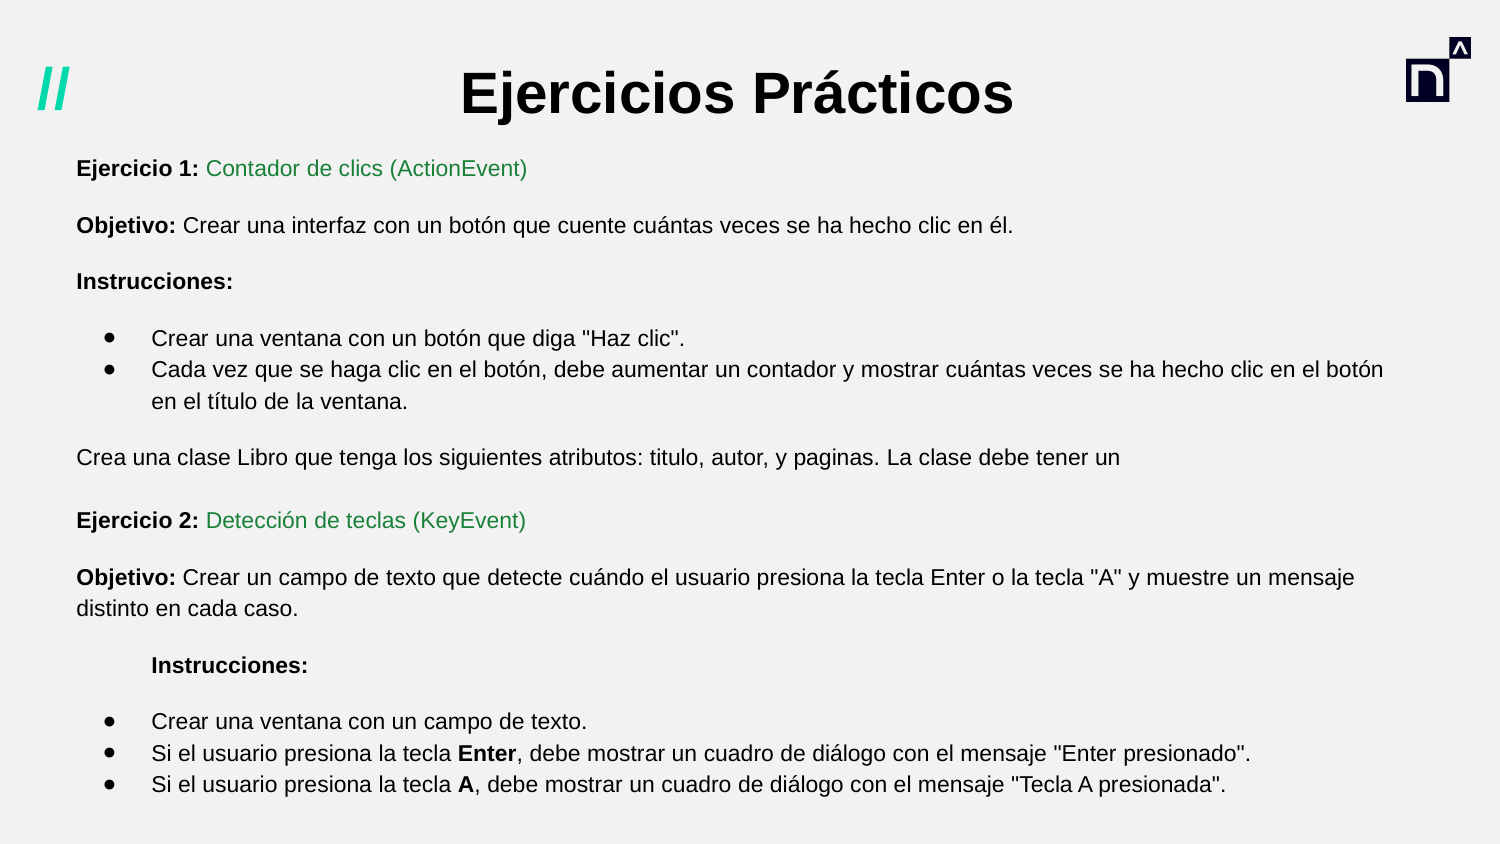

# Ejercicios Prácticos
Ejercicio 1: Contador de clics (ActionEvent)
Objetivo: Crear una interfaz con un botón que cuente cuántas veces se ha hecho clic en él.
Instrucciones:
Crear una ventana con un botón que diga "Haz clic".
Cada vez que se haga clic en el botón, debe aumentar un contador y mostrar cuántas veces se ha hecho clic en el botón en el título de la ventana.
Crea una clase Libro que tenga los siguientes atributos: titulo, autor, y paginas. La clase debe tener un
Ejercicio 2: Detección de teclas (KeyEvent)
Objetivo: Crear un campo de texto que detecte cuándo el usuario presiona la tecla Enter o la tecla "A" y muestre un mensaje distinto en cada caso.
Instrucciones:
Crear una ventana con un campo de texto.
Si el usuario presiona la tecla Enter, debe mostrar un cuadro de diálogo con el mensaje "Enter presionado".
Si el usuario presiona la tecla A, debe mostrar un cuadro de diálogo con el mensaje "Tecla A presionada".